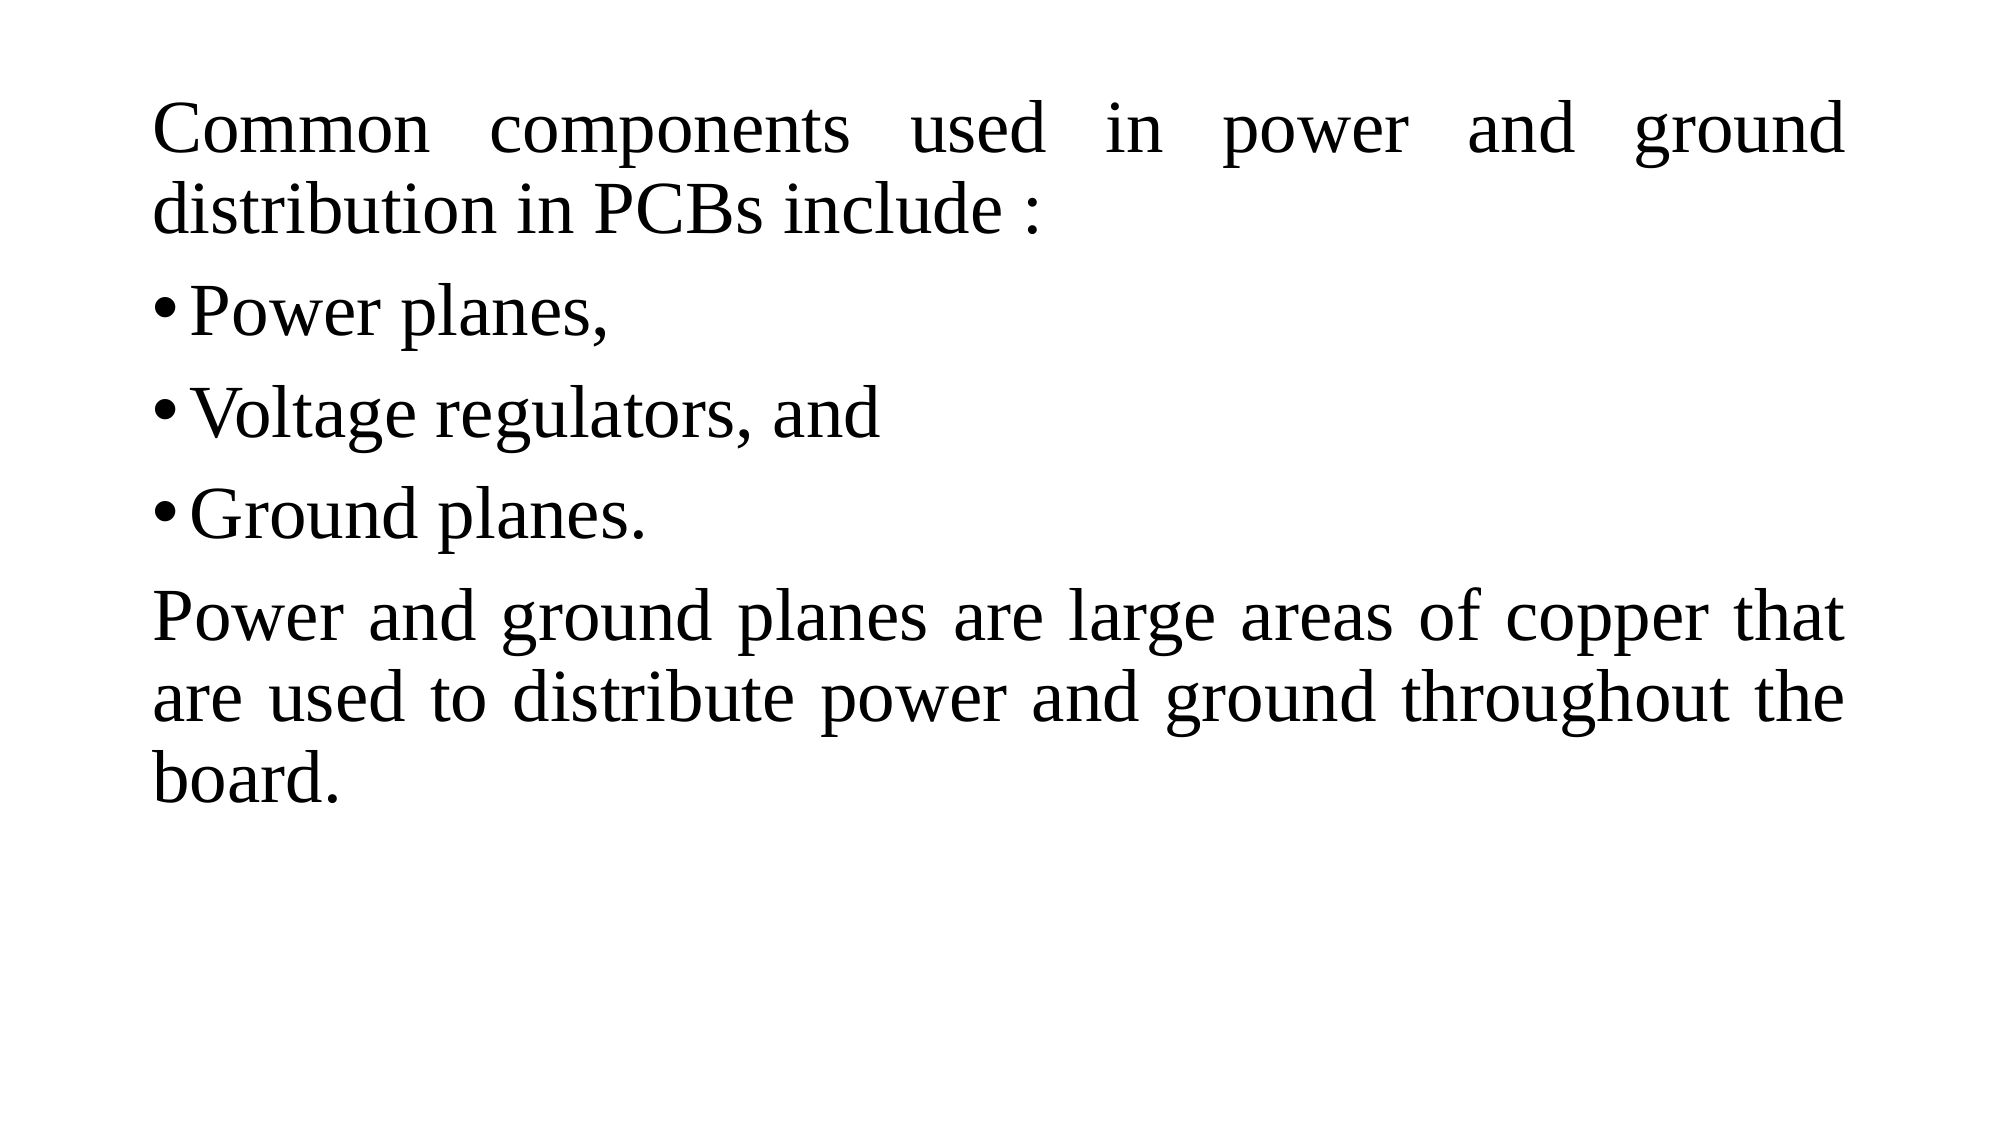

Common components used in power and ground distribution in PCBs include :
Power planes,
Voltage regulators, and
Ground planes.
Power and ground planes are large areas of copper that are used to distribute power and ground throughout the board.